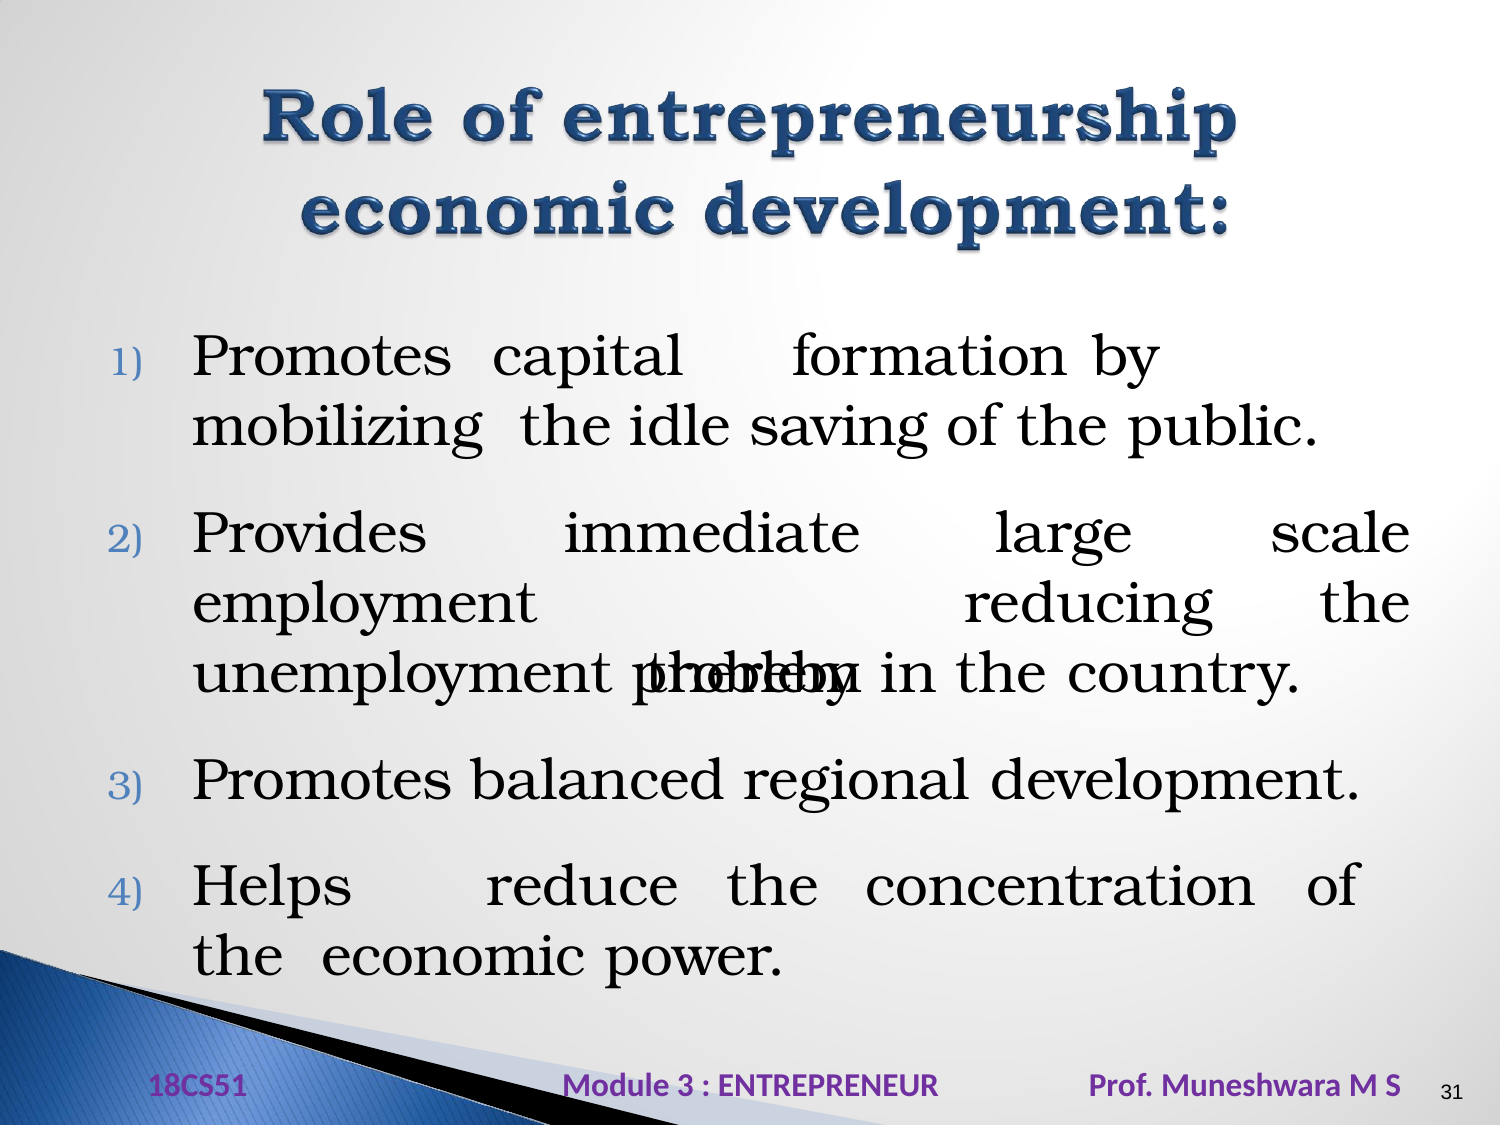

1)	Promotes	capital	formation	by	mobilizing  the idle saving of the public.
2)	Provides  employment
immediate  thereby
large  reducing
scale
the
unemployment problem in the country.
Promotes balanced regional development.
Helps	reduce	the	concentration	of	the  economic power.
18CS51                                          Module 3 : ENTREPRENEUR                    Prof. Muneshwara M S
31